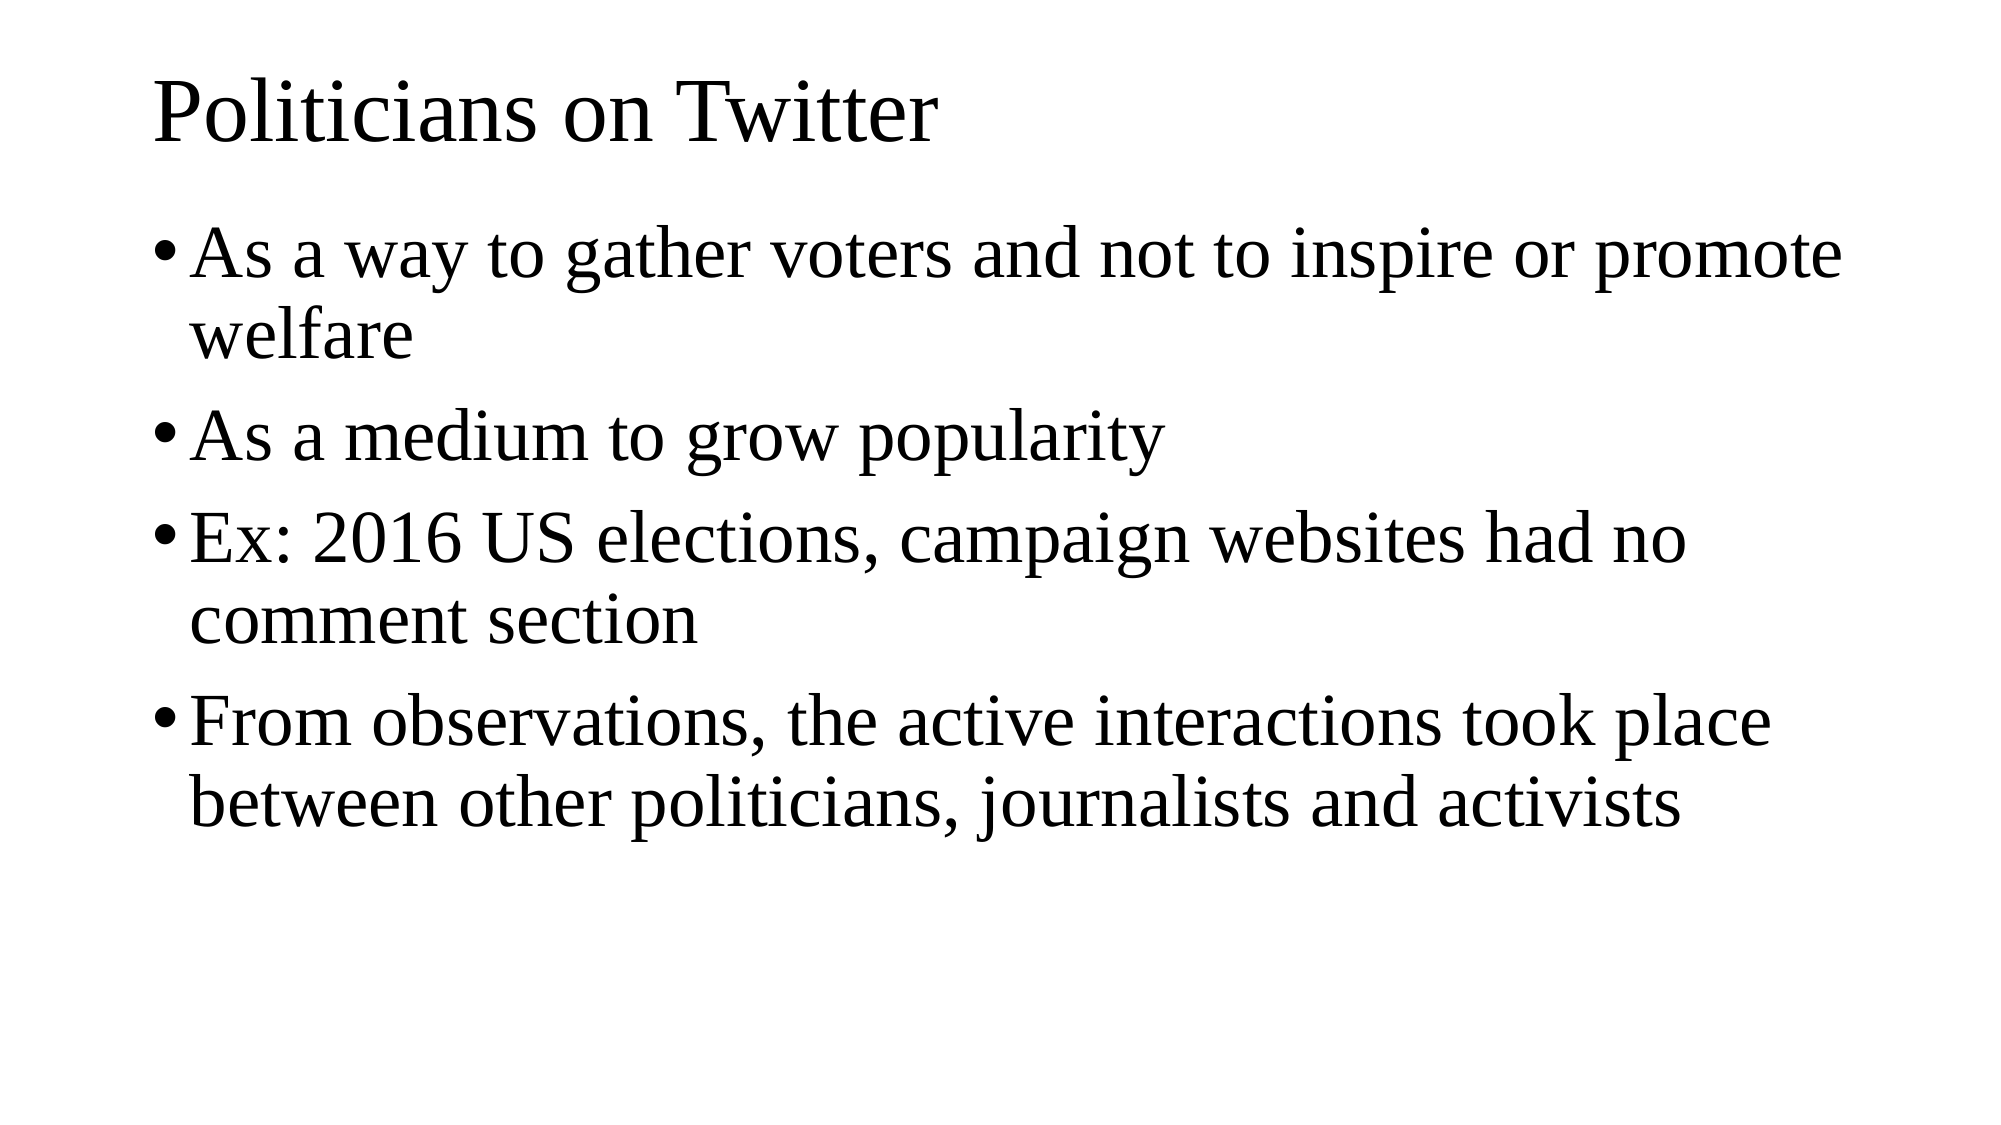

# Politicians on Twitter
As a way to gather voters and not to inspire or promote welfare
As a medium to grow popularity
Ex: 2016 US elections, campaign websites had no comment section
From observations, the active interactions took place between other politicians, journalists and activists